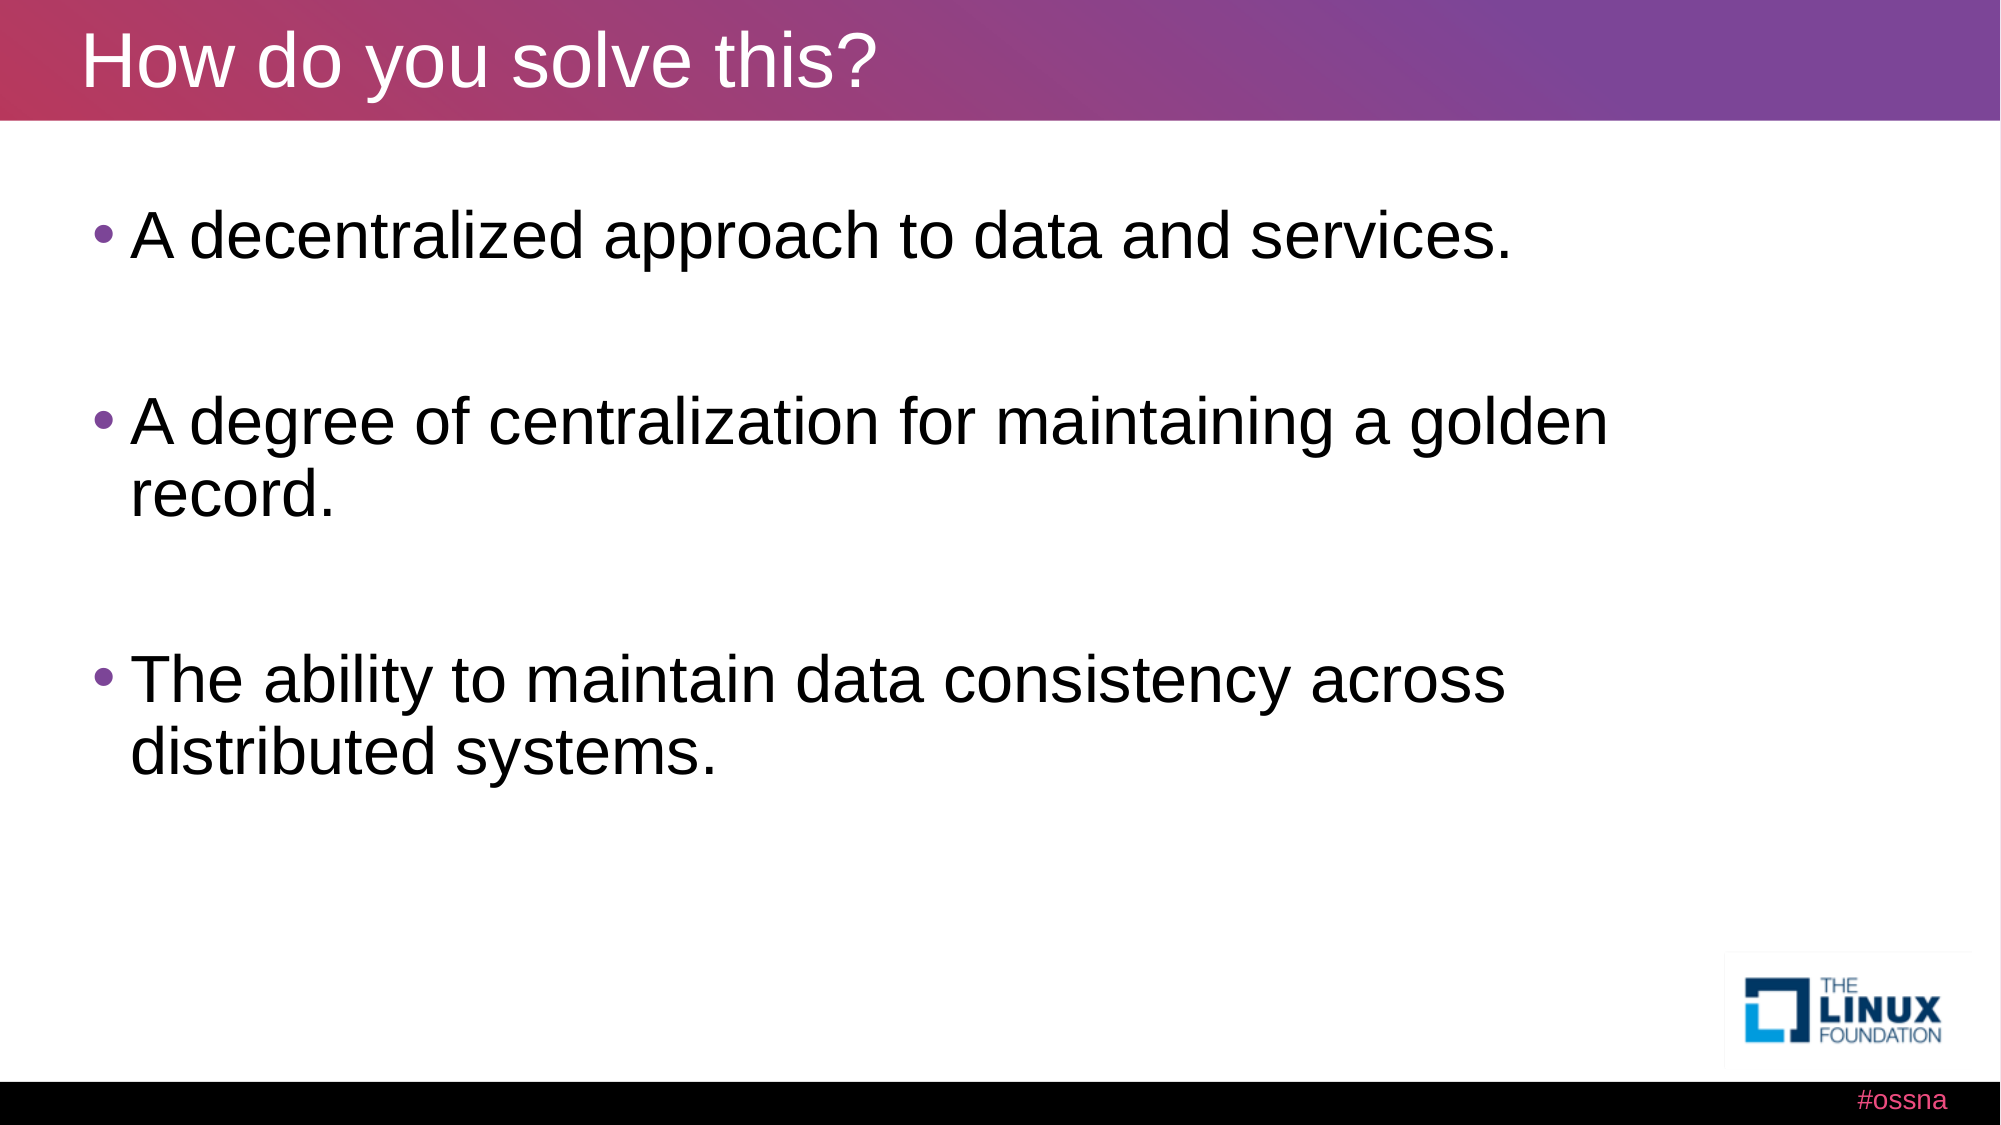

# How do you solve this?
A decentralized approach to data and services.

A degree of centralization for maintaining a golden record.

The ability to maintain data consistency across distributed systems.